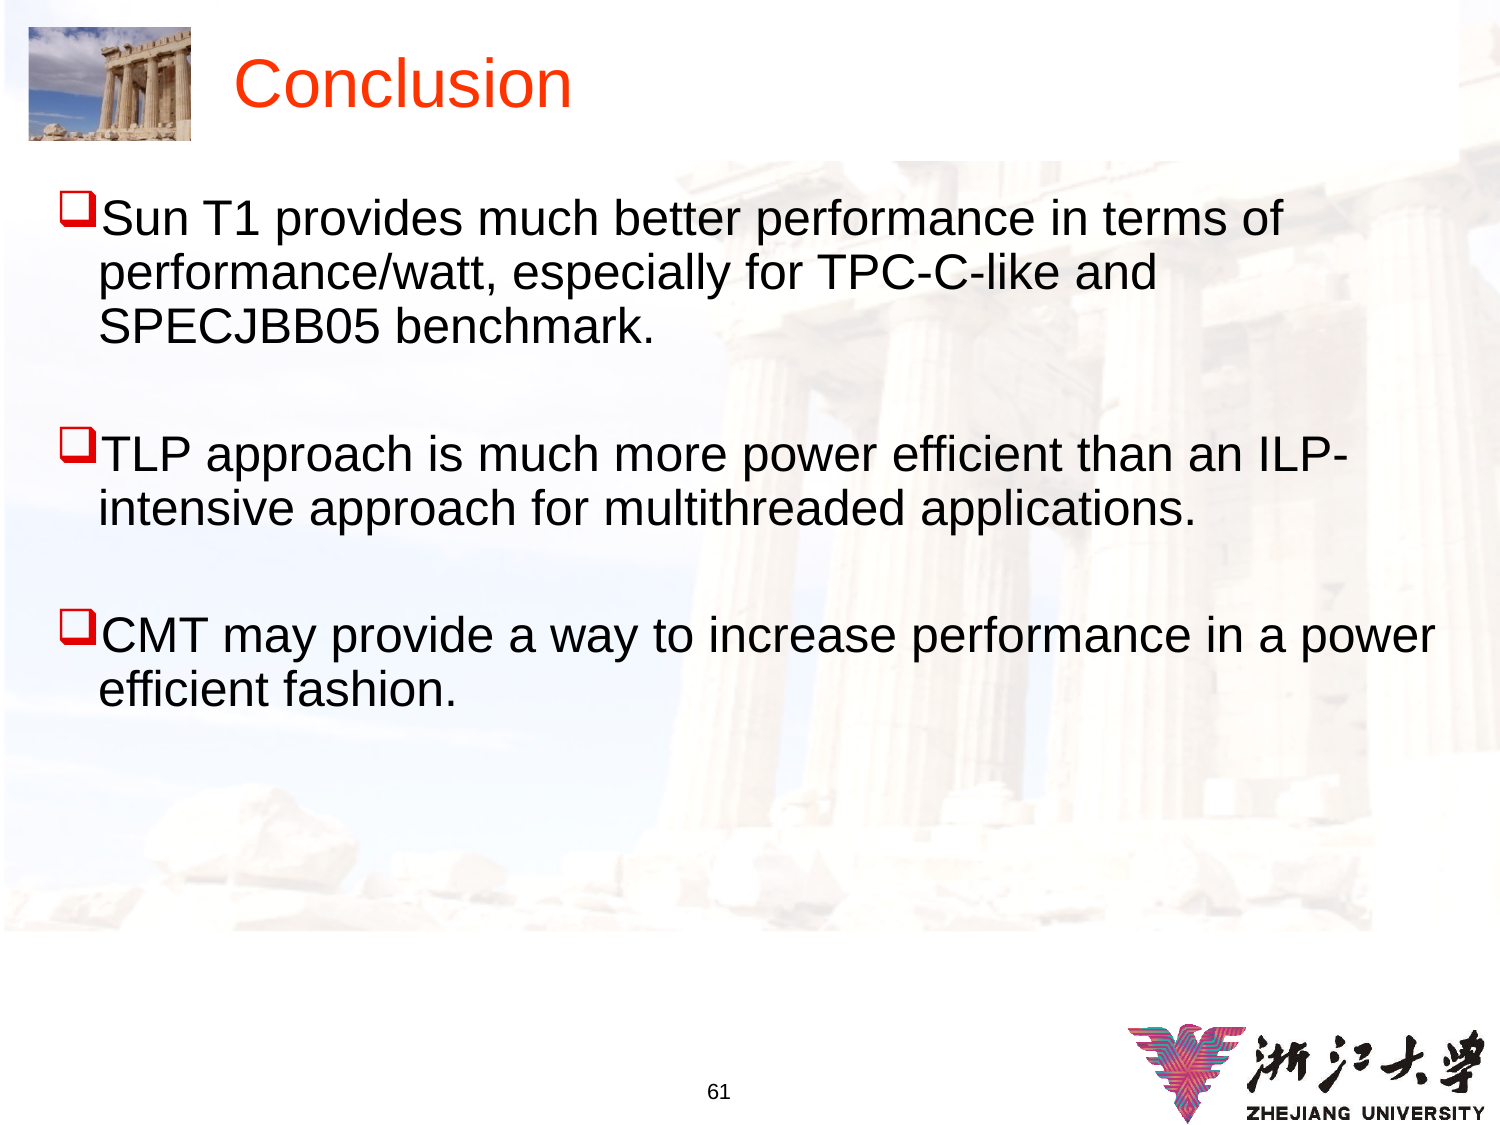

# Conclusion
Sun T1 provides much better performance in terms of performance/watt, especially for TPC-C-like and SPECJBB05 benchmark.

TLP approach is much more power efficient than an ILP-intensive approach for multithreaded applications.

CMT may provide a way to increase performance in a power efficient fashion.